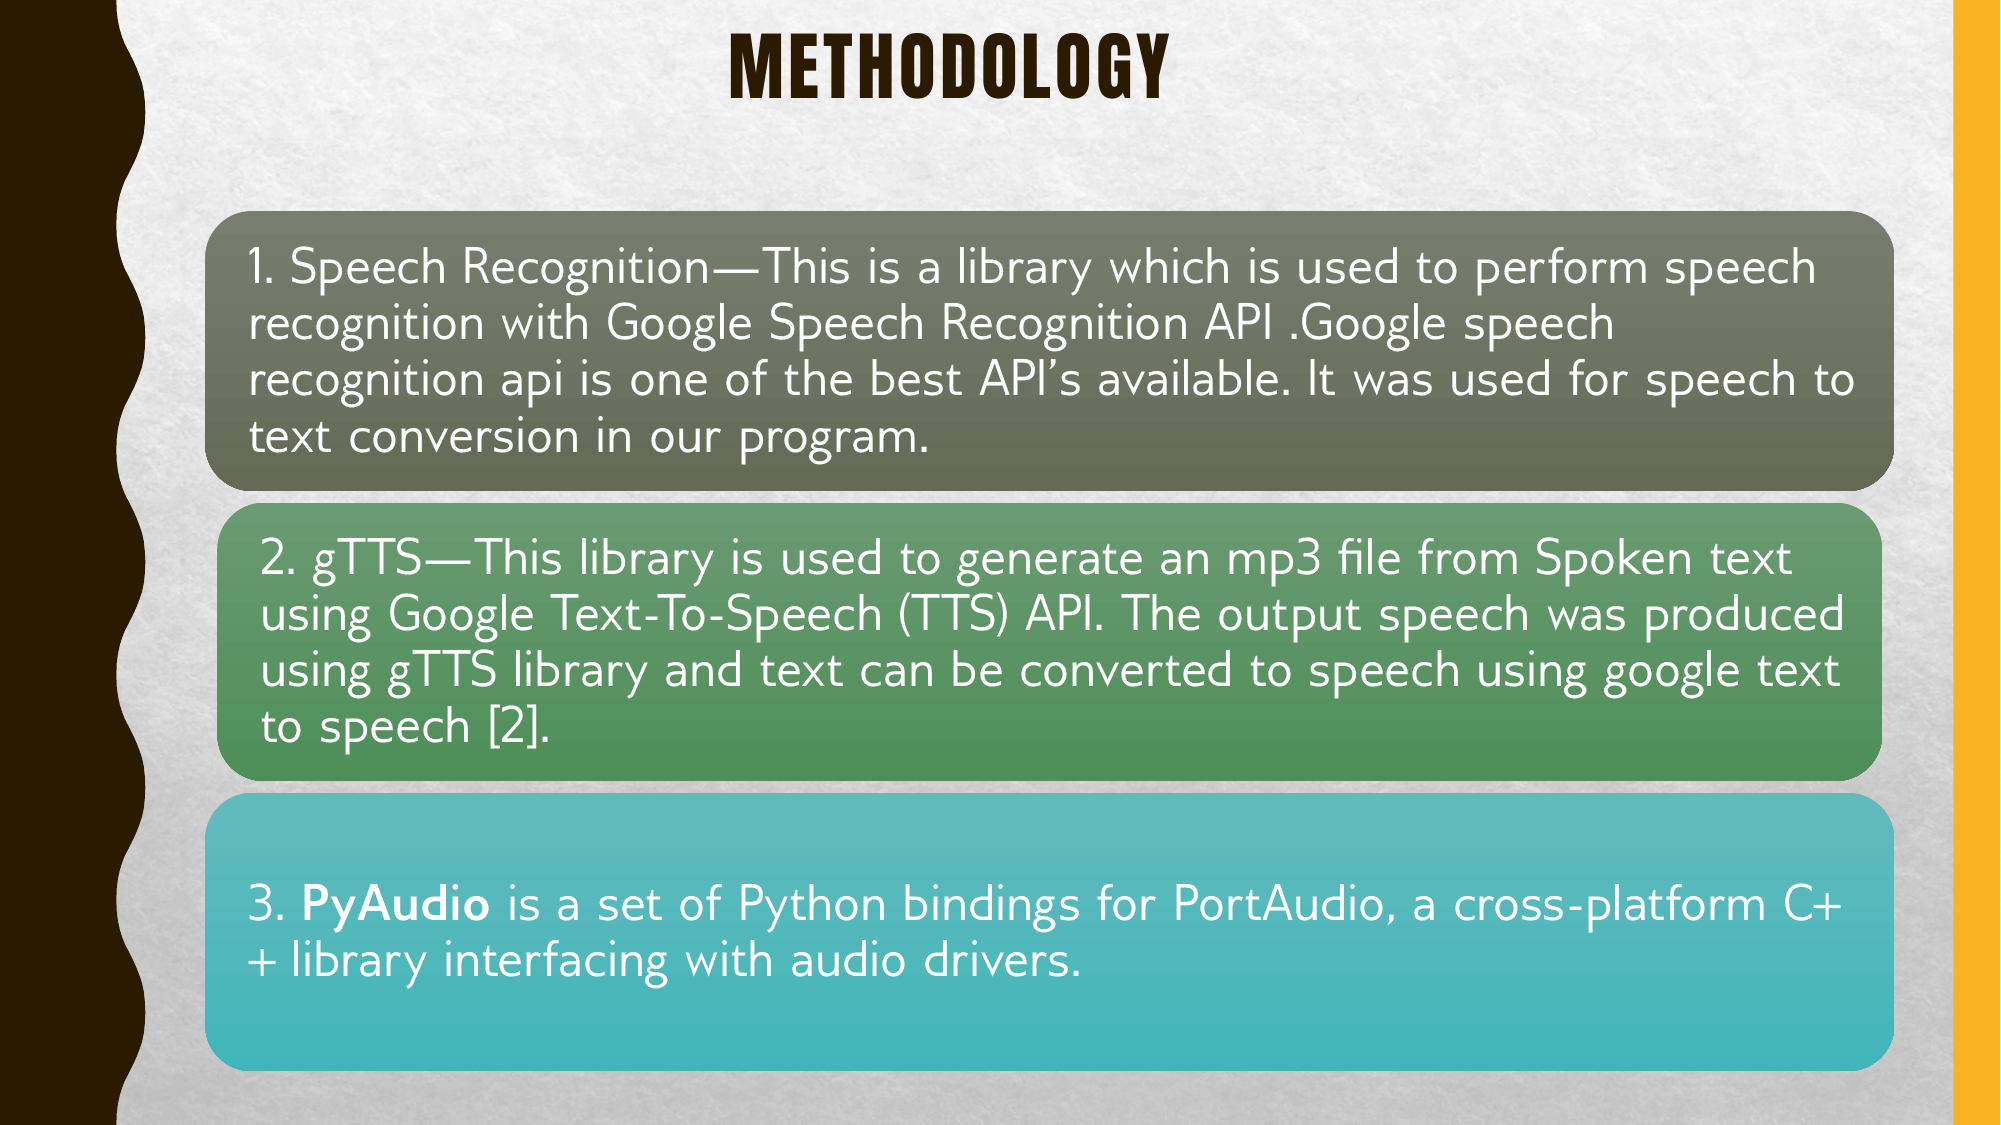

# Methodology

1. Speech Recognition—This is a library which is used to perform speech recognition with Google Speech Recognition API .Google speech recognition api is one of the best API’s available. It was used for speech to text conversion in our program.
2. gTTS—This library is used to generate an mp3 file from Spoken text using Google Text-To-Speech (TTS) API. The output speech was produced using gTTS library and text can be converted to speech using google text to speech [2].
3. PyAudio is a set of Python bindings for PortAudio, a cross-platform C++ library interfacing with audio drivers.